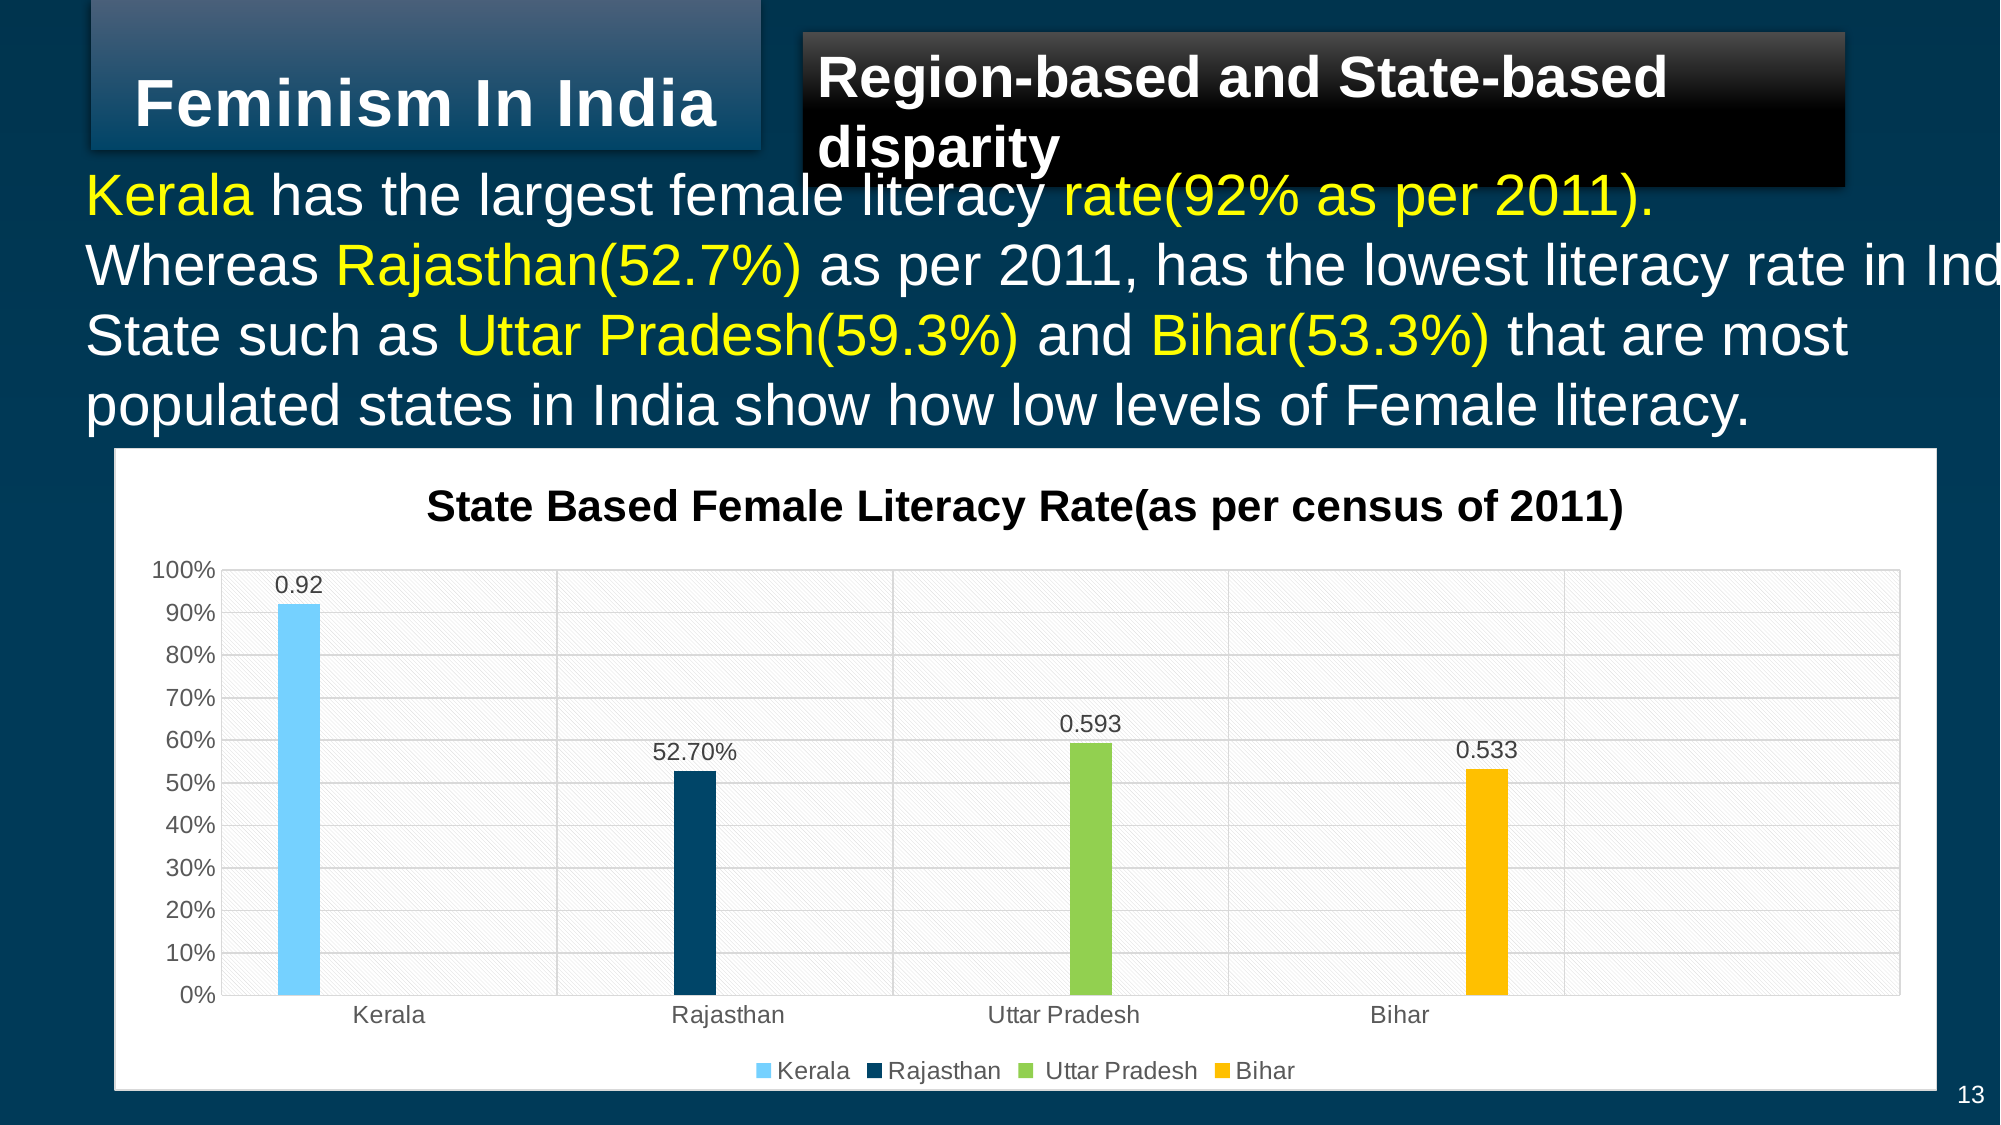

# Feminism In India
Region-based and State-based disparity
Kerala has the largest female literacy rate(92% as per 2011).
Whereas Rajasthan(52.7%) as per 2011, has the lowest literacy rate in India.
State such as Uttar Pradesh(59.3%) and Bihar(53.3%) that are most populated states in India show how low levels of Female literacy.

### Chart: State Based Female Literacy Rate(as per census of 2011)

| Category | Kerala | Rajasthan |  Uttar Pradesh | Bihar |
|---|---|---|---|---|
| Kerala | 0.92 | None | None | None |
|  Rajasthan | None | 0.527 | None | None |
|  Uttar Pradesh | None | None | 0.593 | None |
|  Bihar | None | None | None | 0.533 |
13